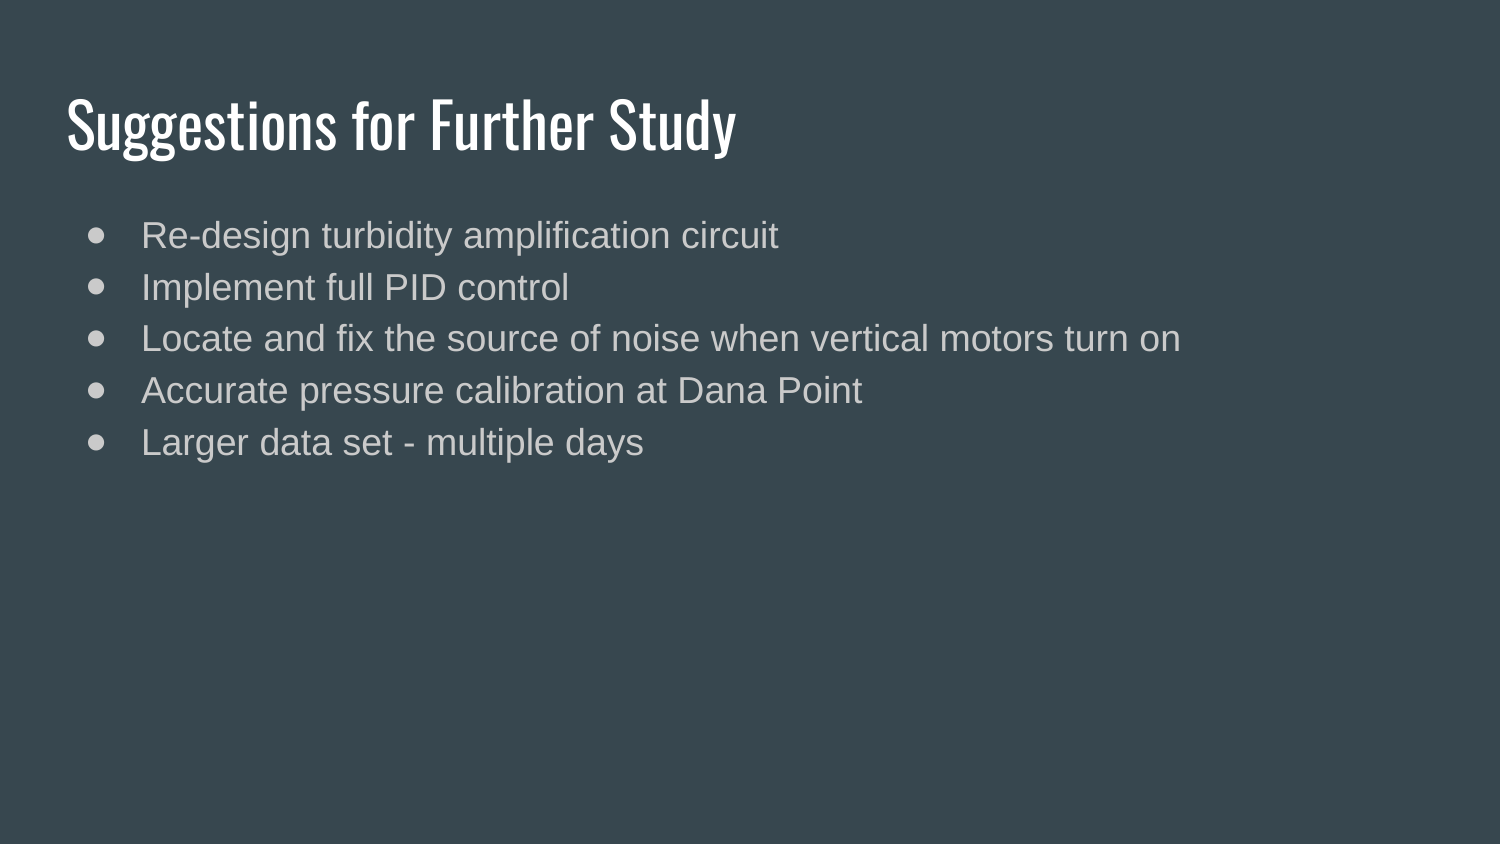

# Suggestions for Further Study
Re-design turbidity amplification circuit
Implement full PID control
Locate and fix the source of noise when vertical motors turn on
Accurate pressure calibration at Dana Point
Larger data set - multiple days